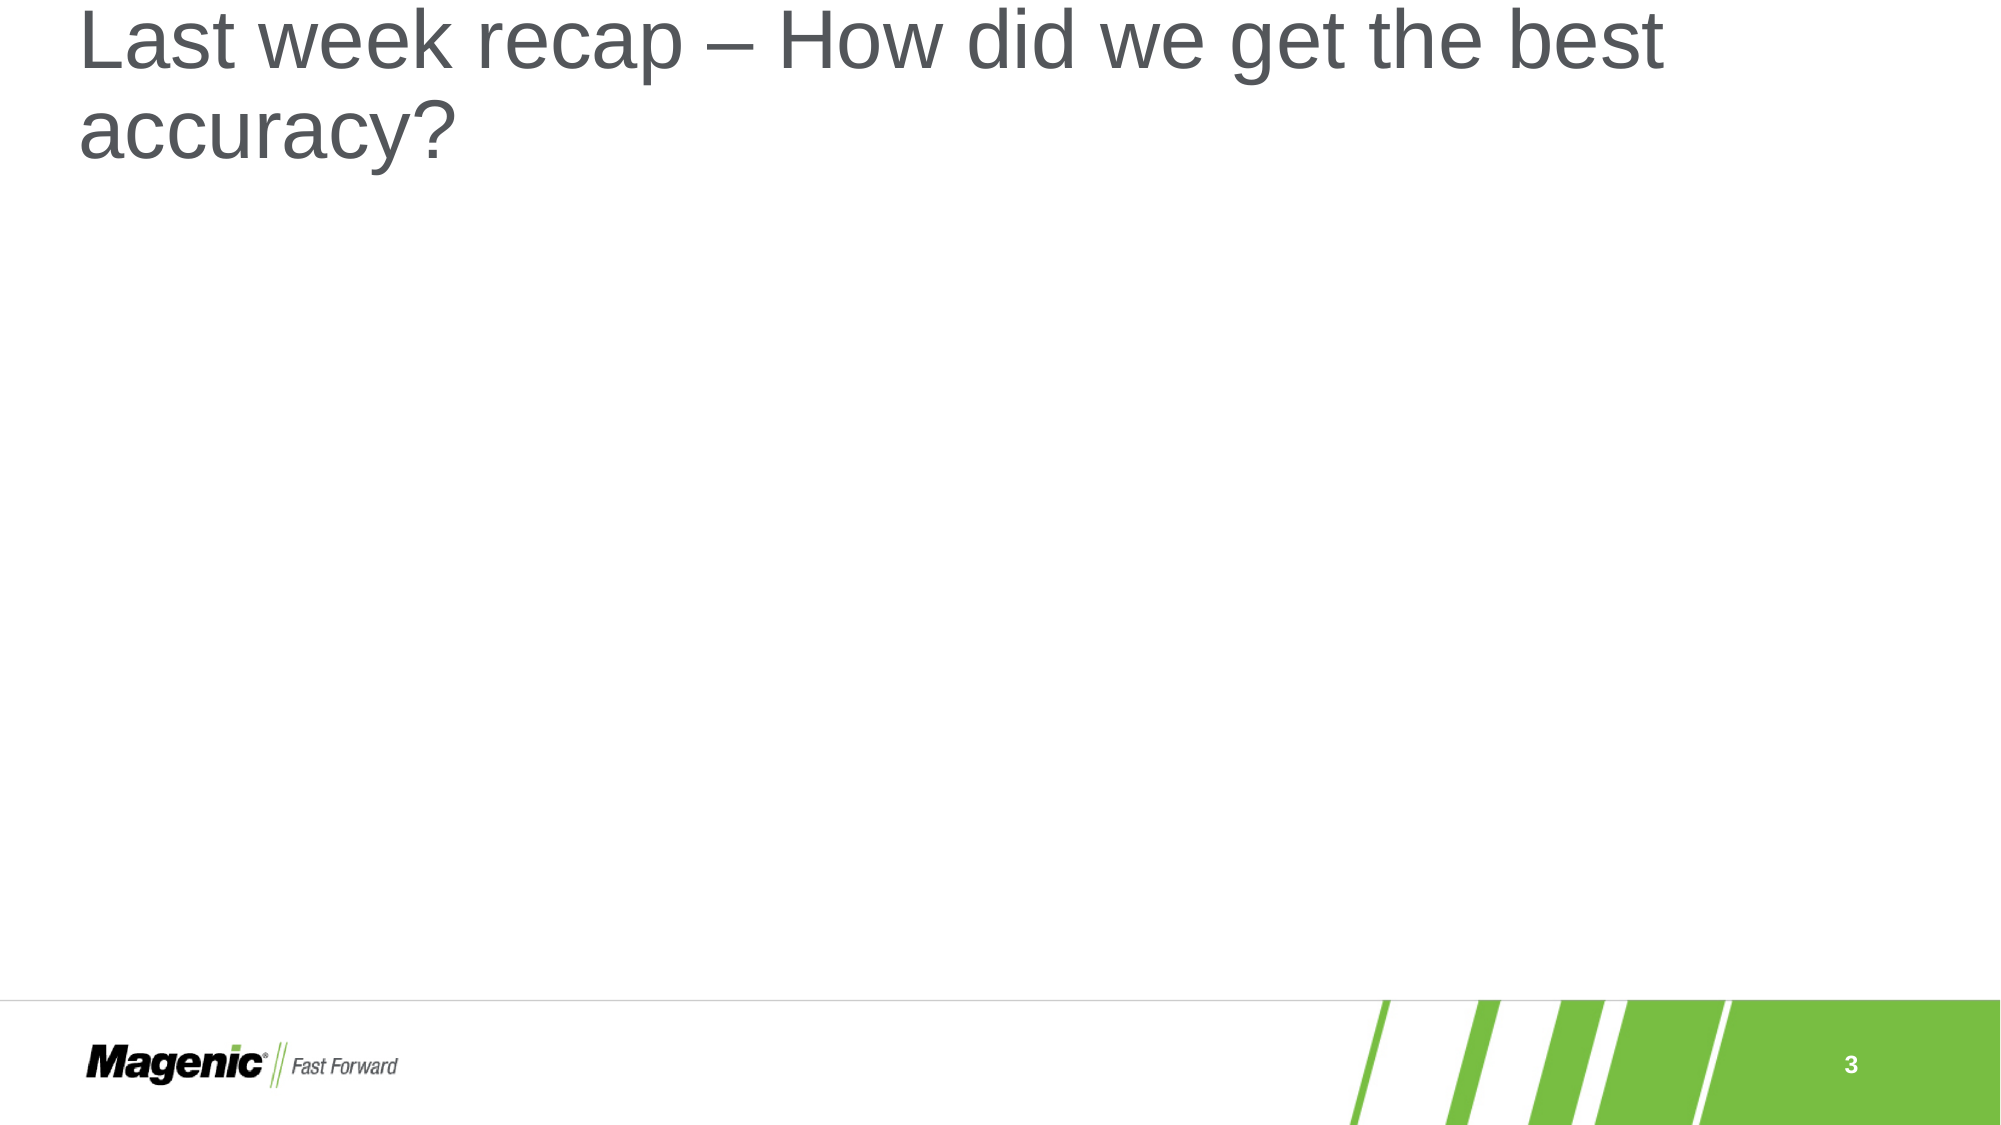

# Last week recap – How did we get the best accuracy?